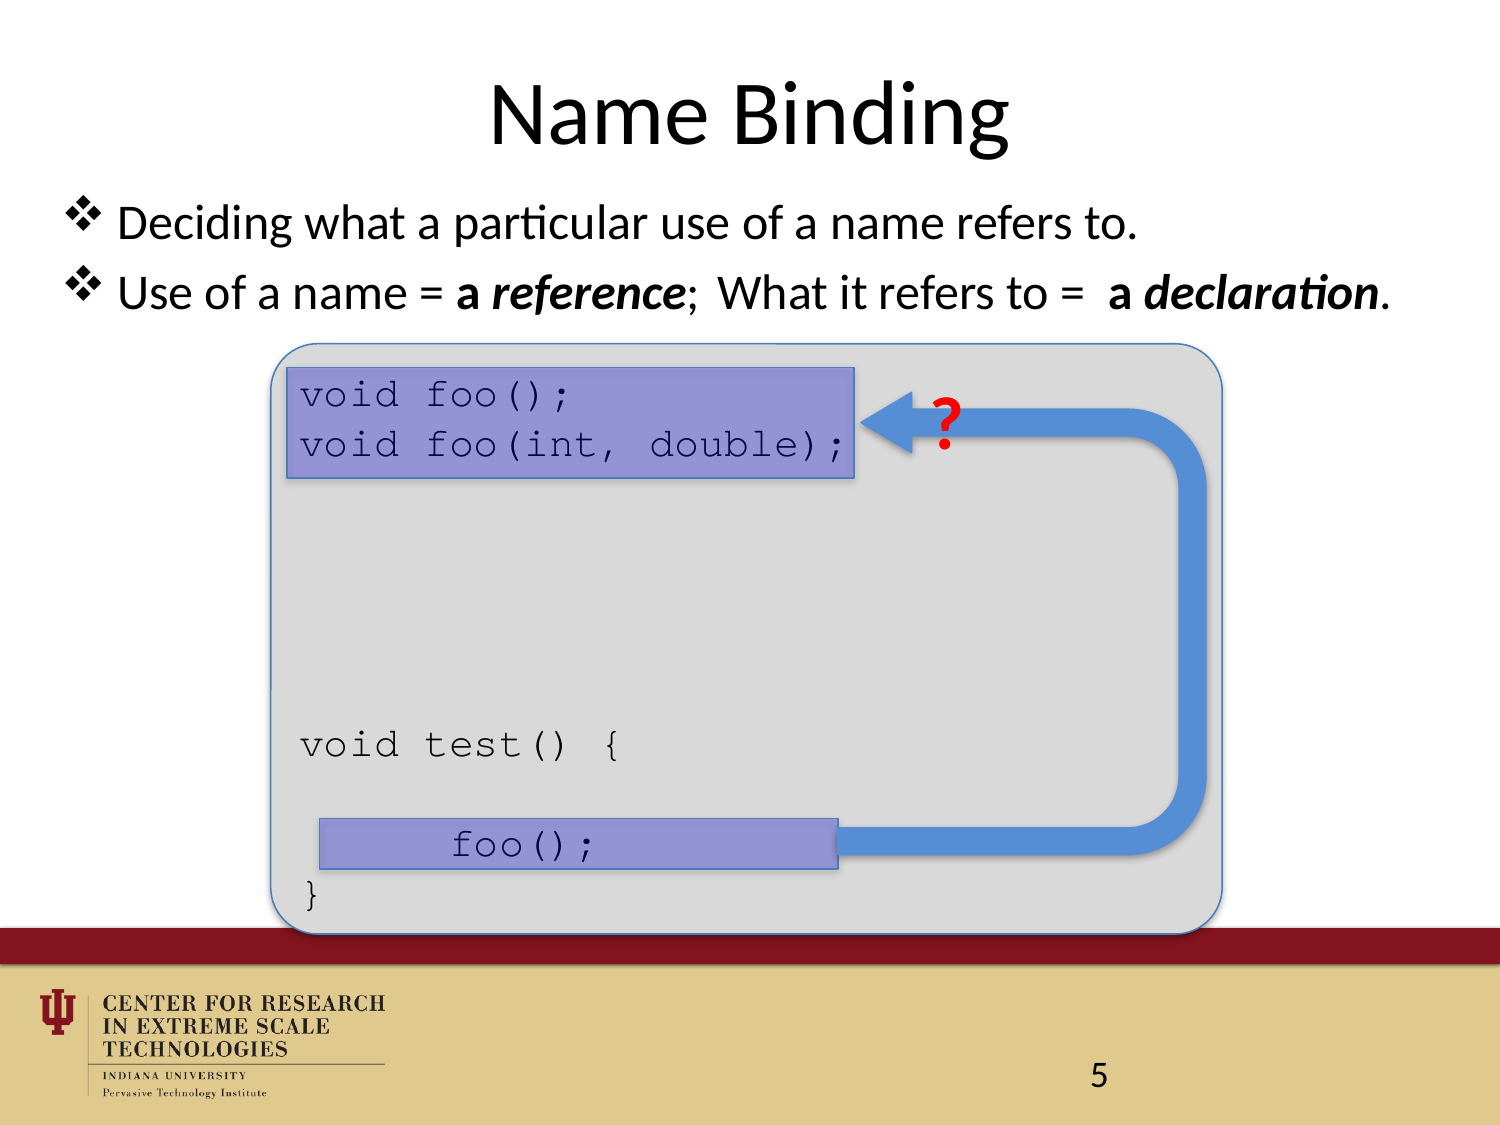

# Name Binding
Deciding what a particular use of a name refers to.
Use of a name = a reference; 	What it refers to =  a declaration.

void foo();
void foo(int, double);

void test() {

	foo();
}
?

5